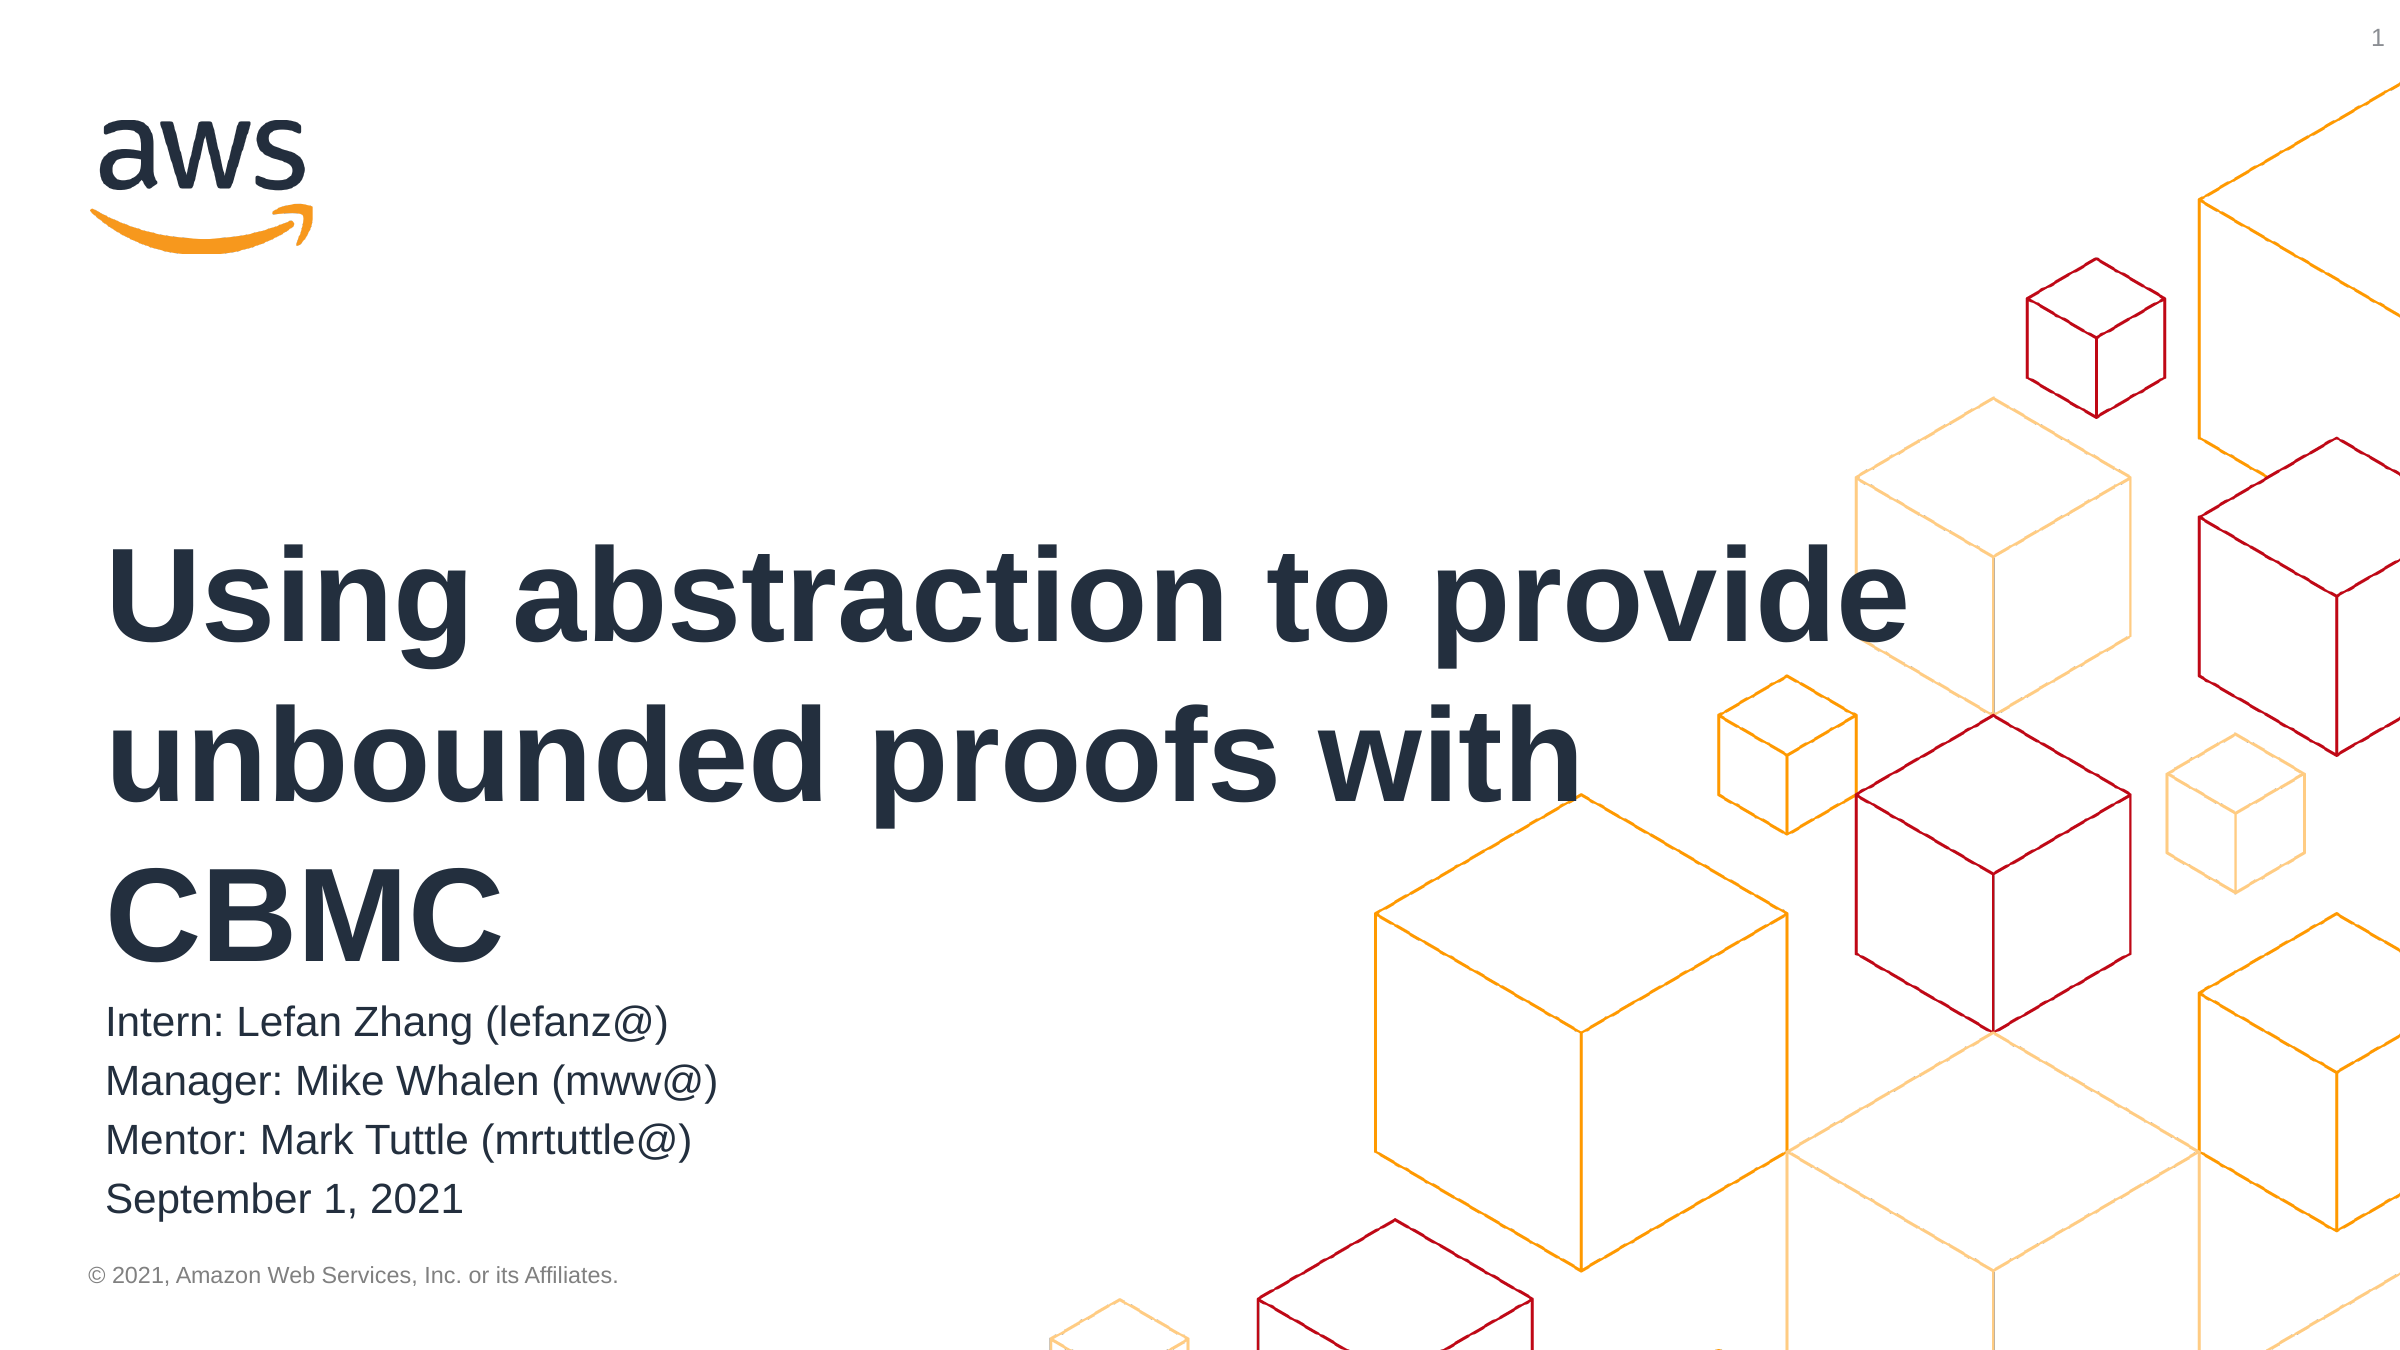

1
Using abstraction to provide unbounded proofs with CBMC
Intern: Lefan Zhang (lefanz@)
Manager: Mike Whalen (mww@)
Mentor: Mark Tuttle (mrtuttle@)
September 1, 2021